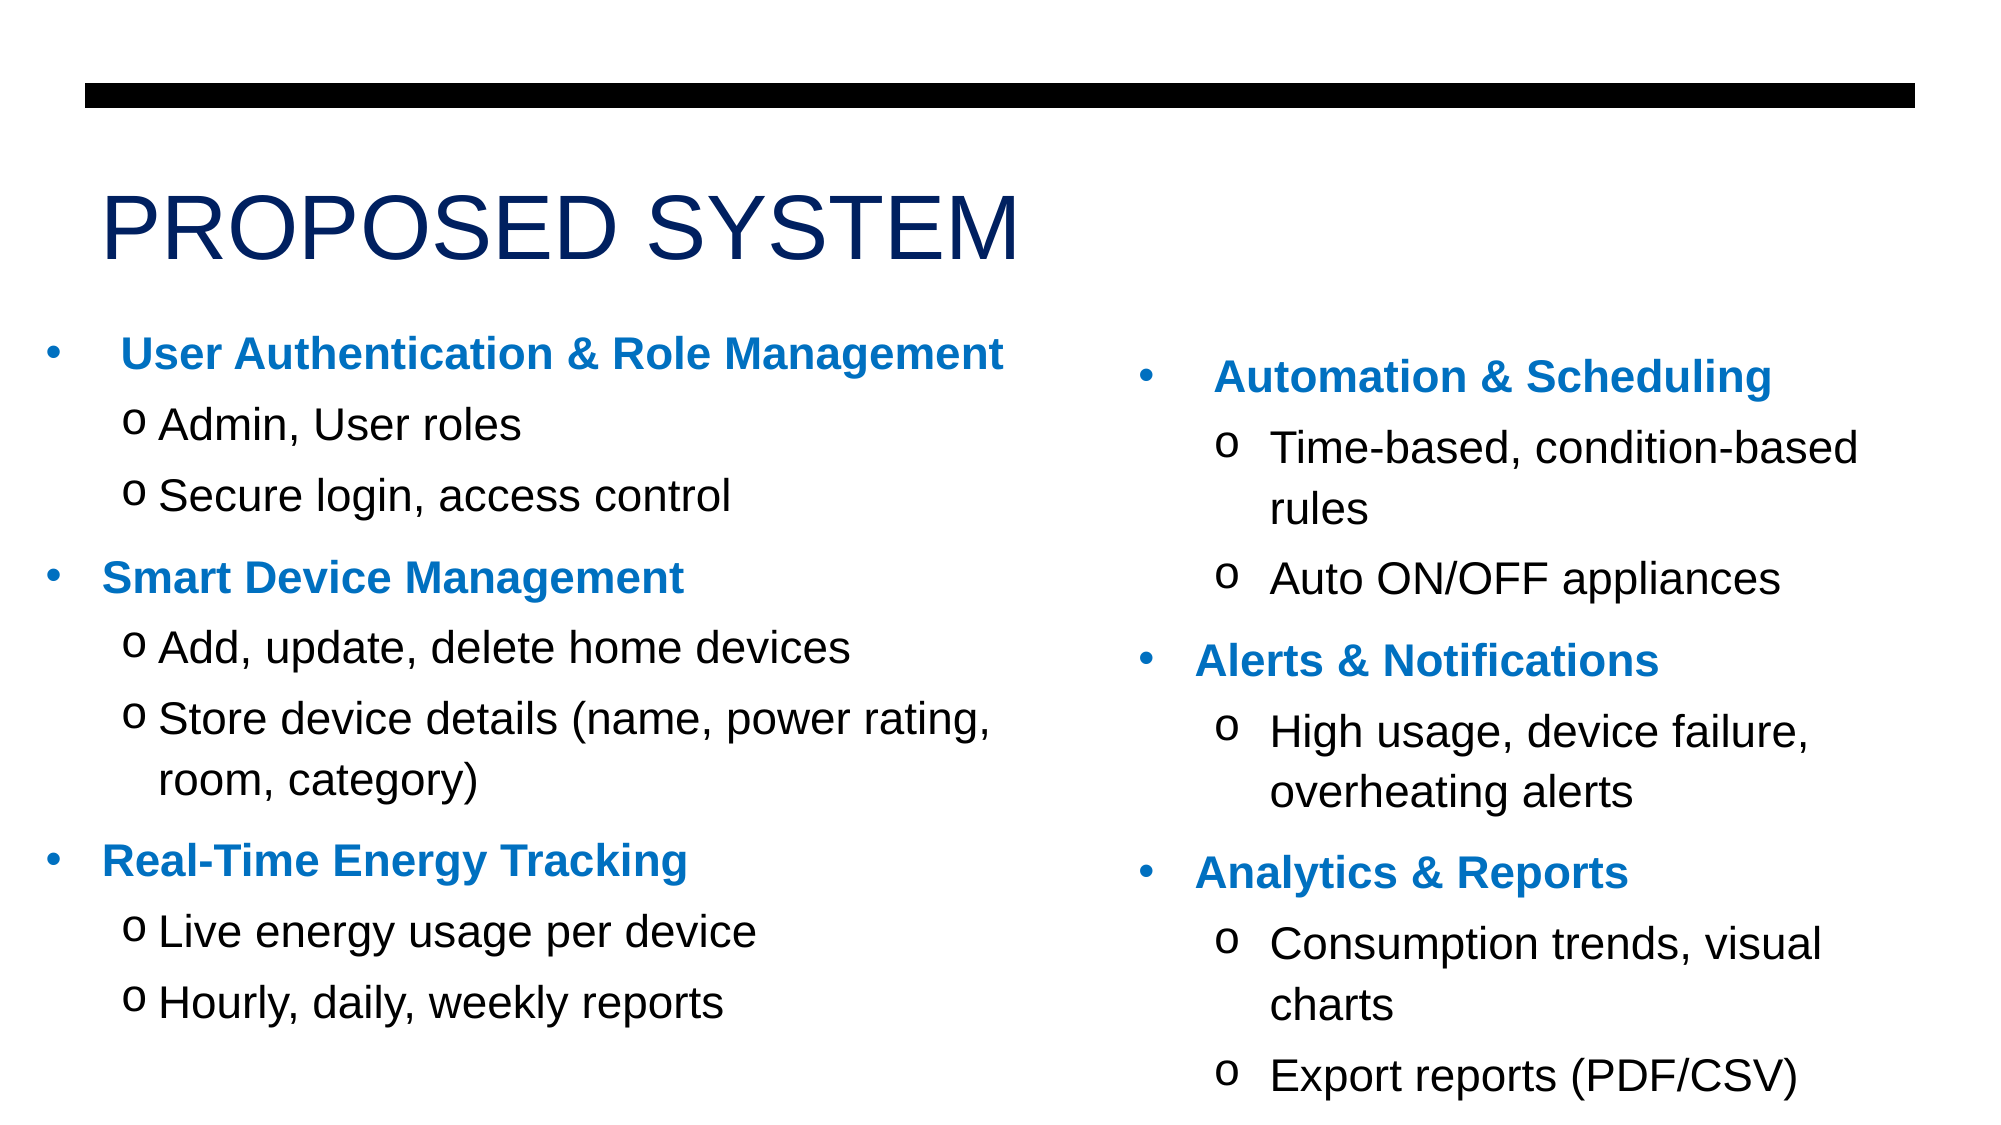

# PROPOSED SYSTEM
User Authentication & Role Management
Admin, User roles
Secure login, access control
Smart Device Management
Add, update, delete home devices
Store device details (name, power rating, room, category)
Real-Time Energy Tracking
Live energy usage per device
Hourly, daily, weekly reports

Automation & Scheduling
Time-based, condition-based rules
Auto ON/OFF appliances
Alerts & Notifications
High usage, device failure, overheating alerts
Analytics & Reports
Consumption trends, visual charts
Export reports (PDF/CSV)